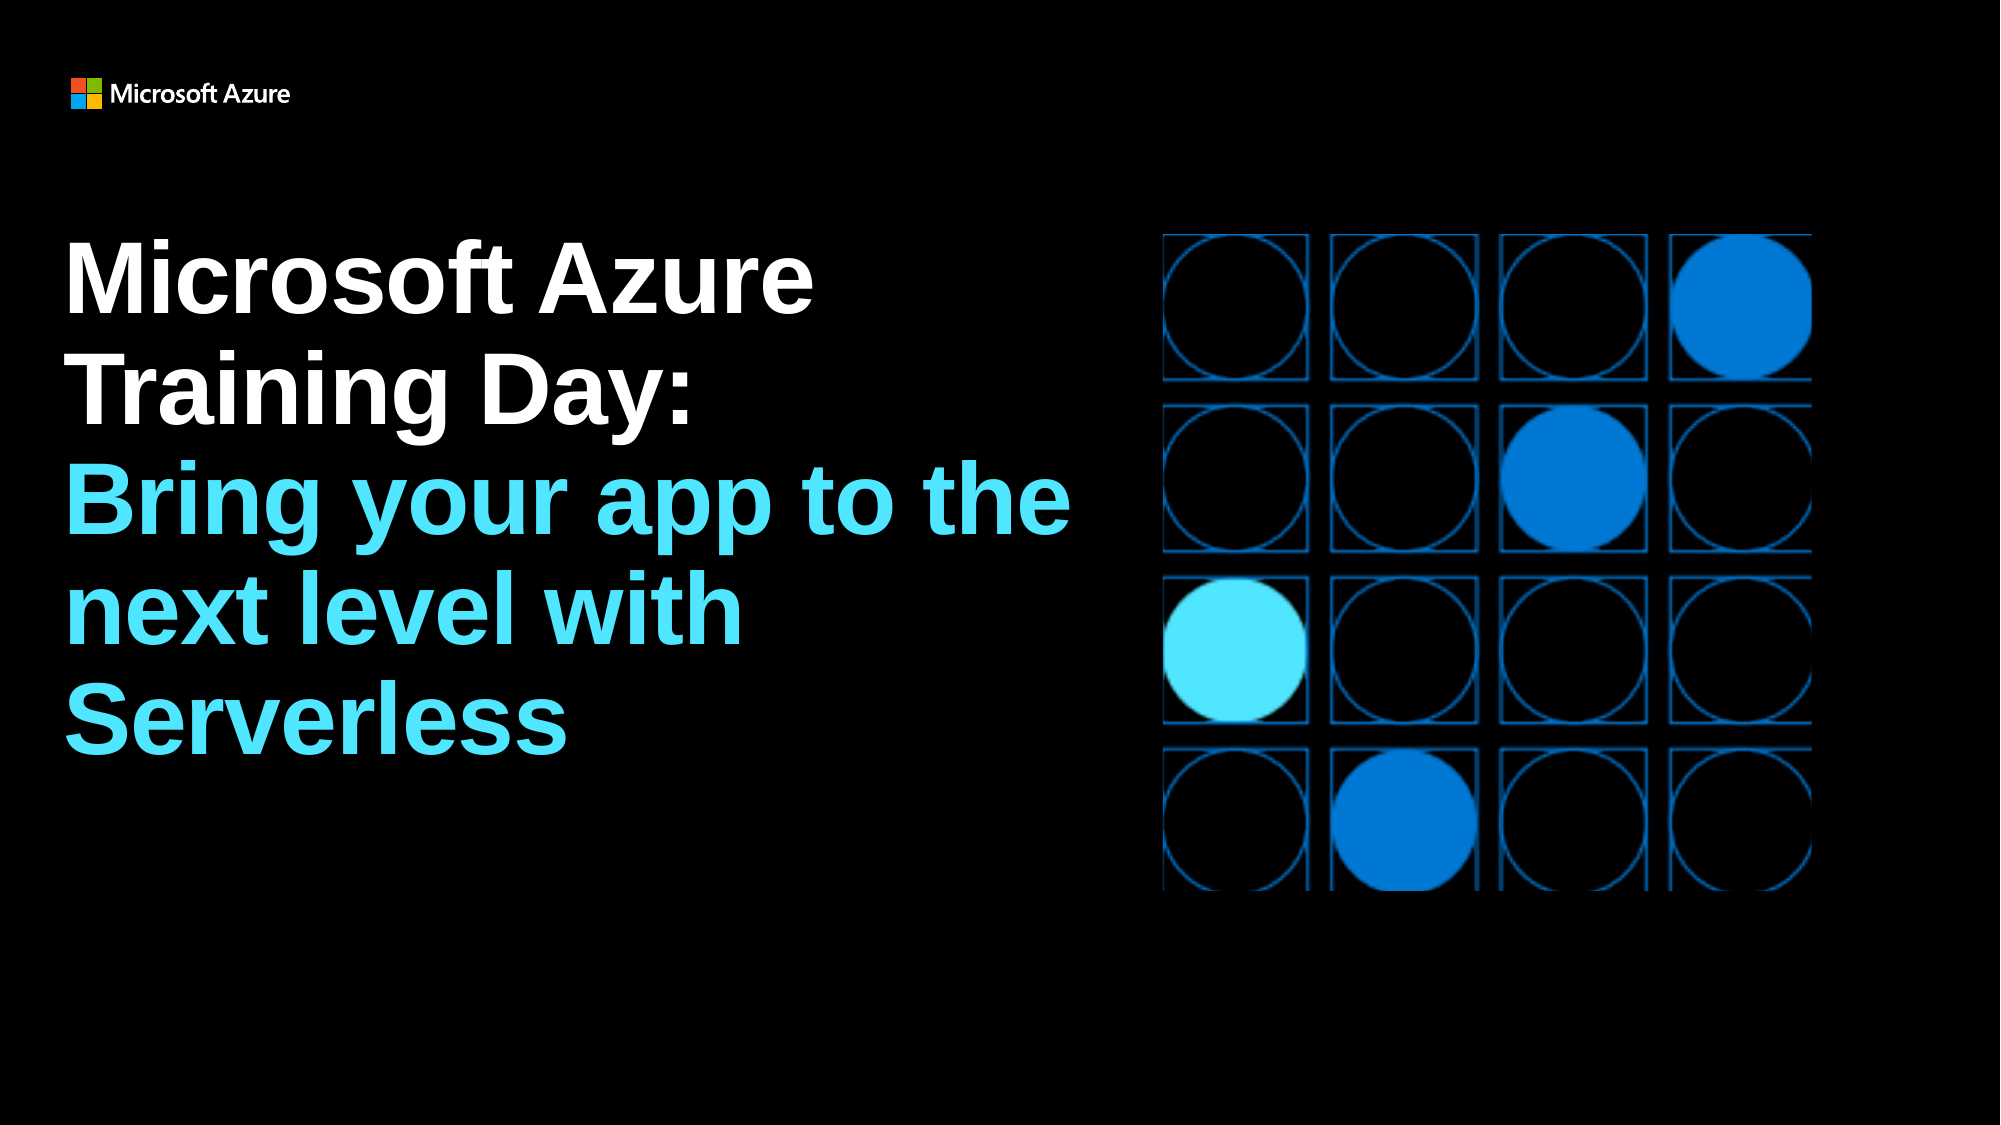

Microsoft Azure Training Day:
Bring your app to the next level with Serverless